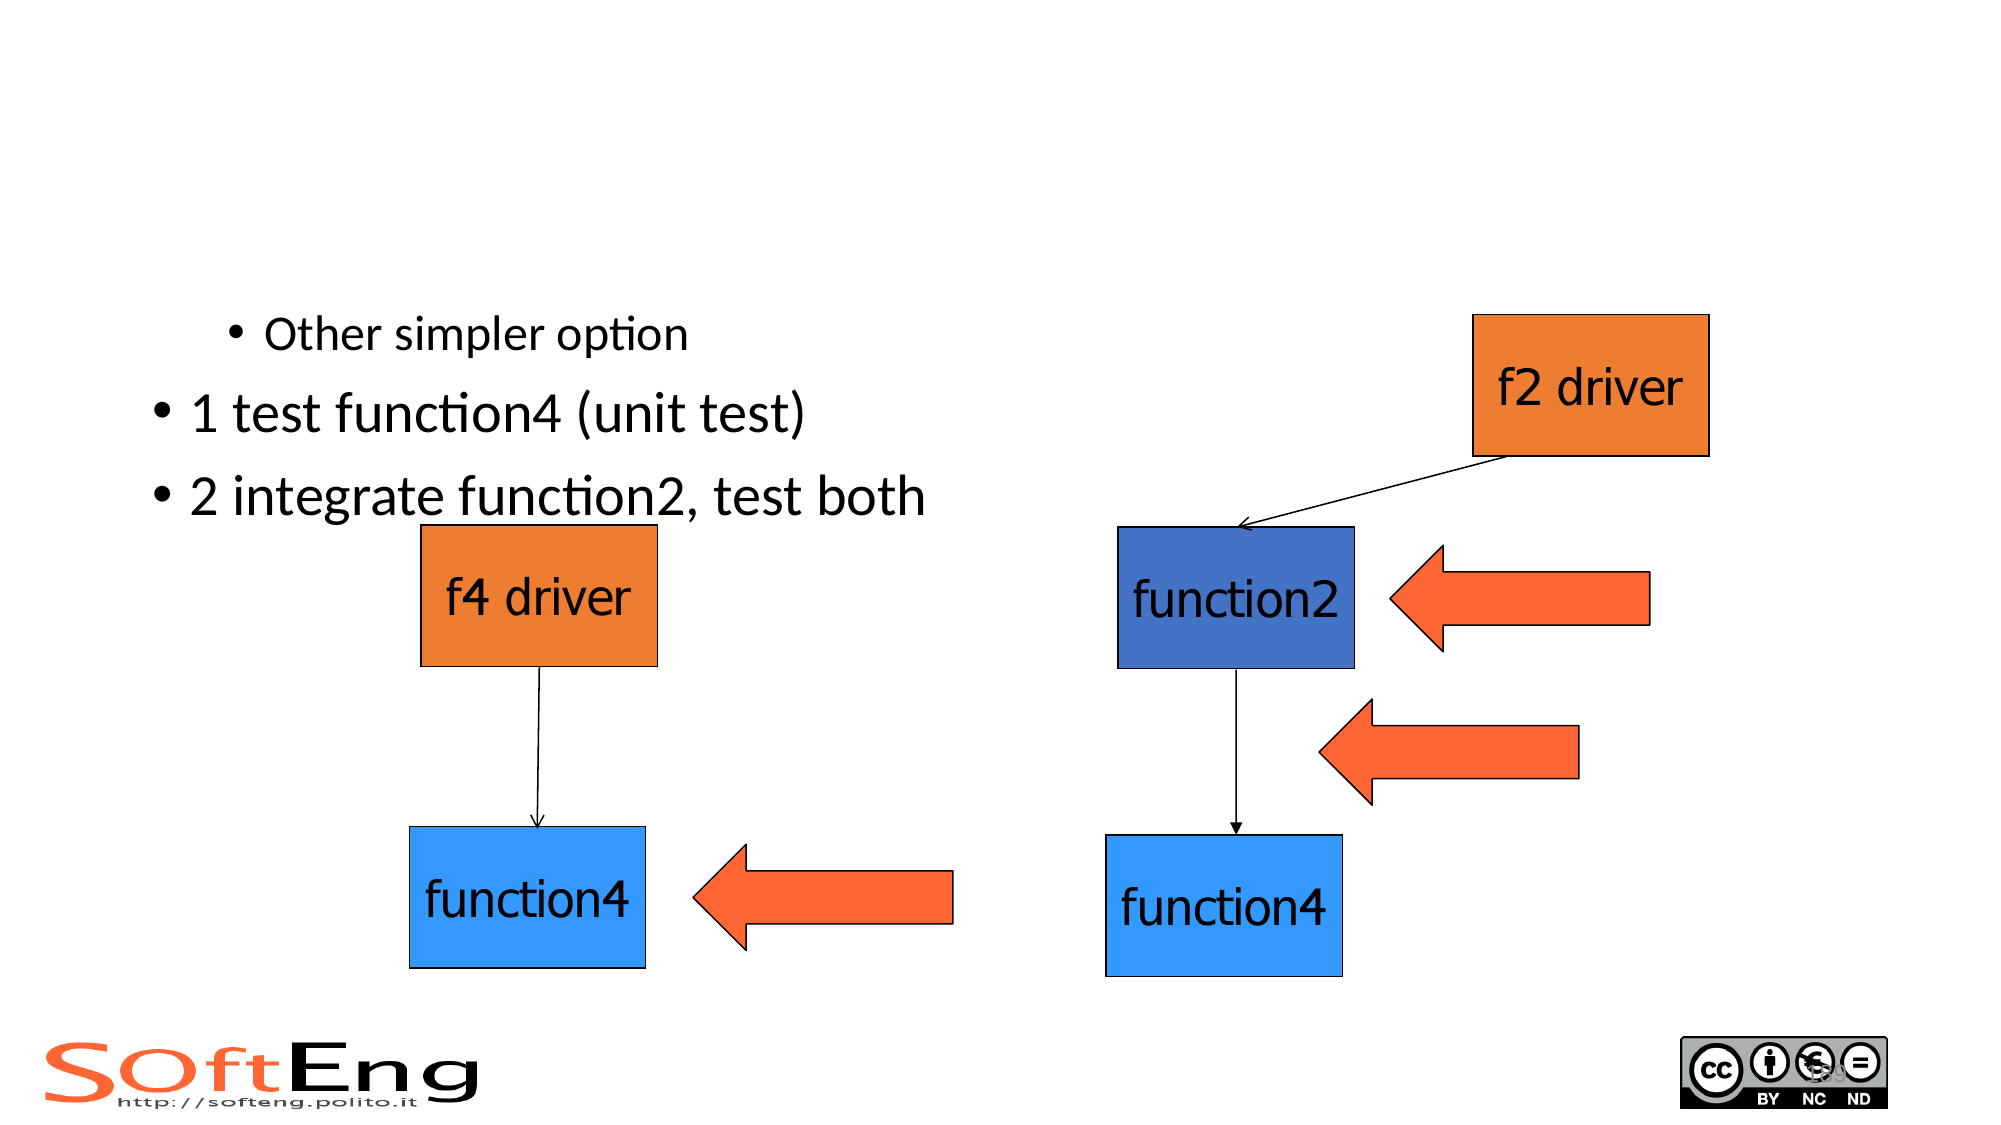

#
Other simpler option
1 test function4 (unit test)
2 integrate function2, test both
f2 driver
f4 driver
function2

function4
function4

189